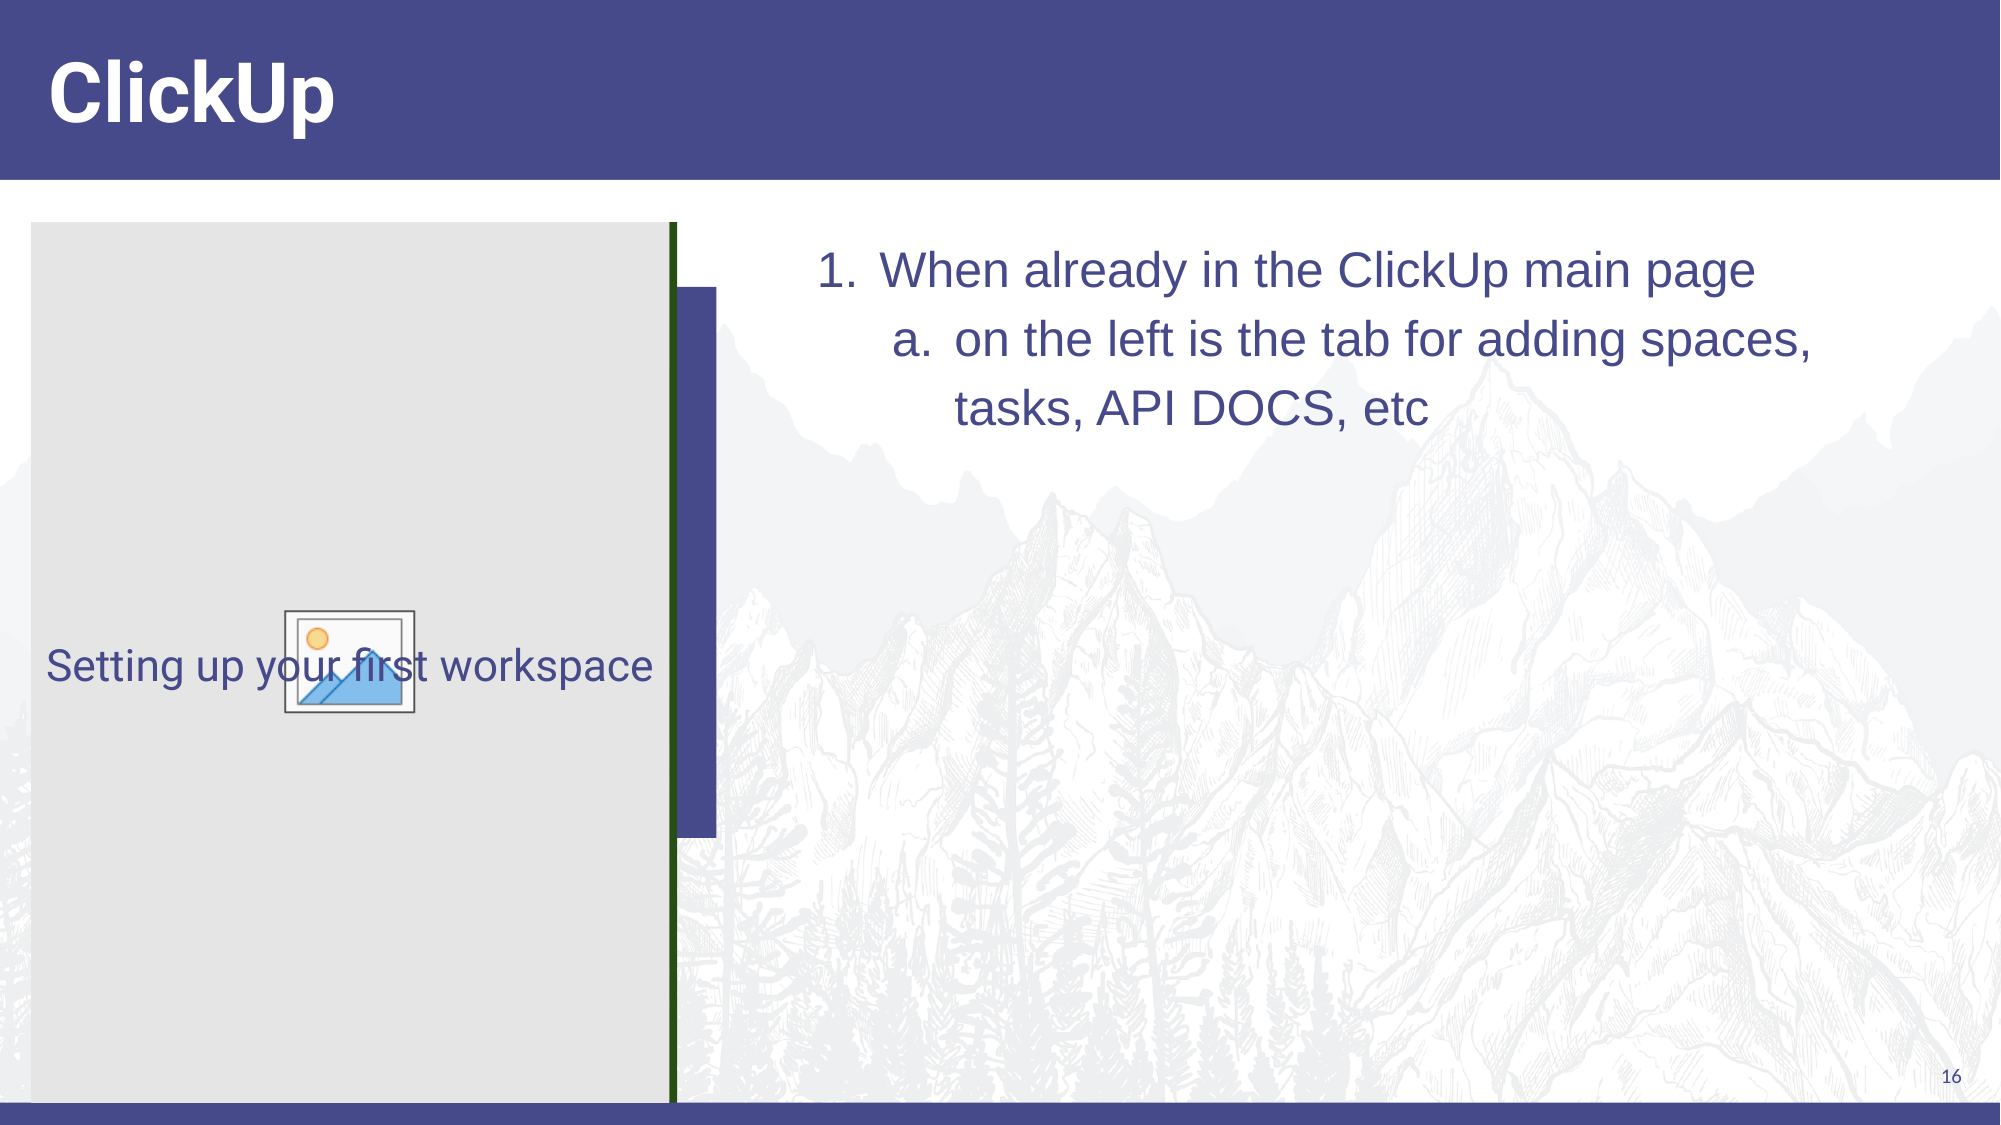

# ClickUp
When already in the ClickUp main page
on the left is the tab for adding spaces, tasks, API DOCS, etc

Setting up your first workspace
16